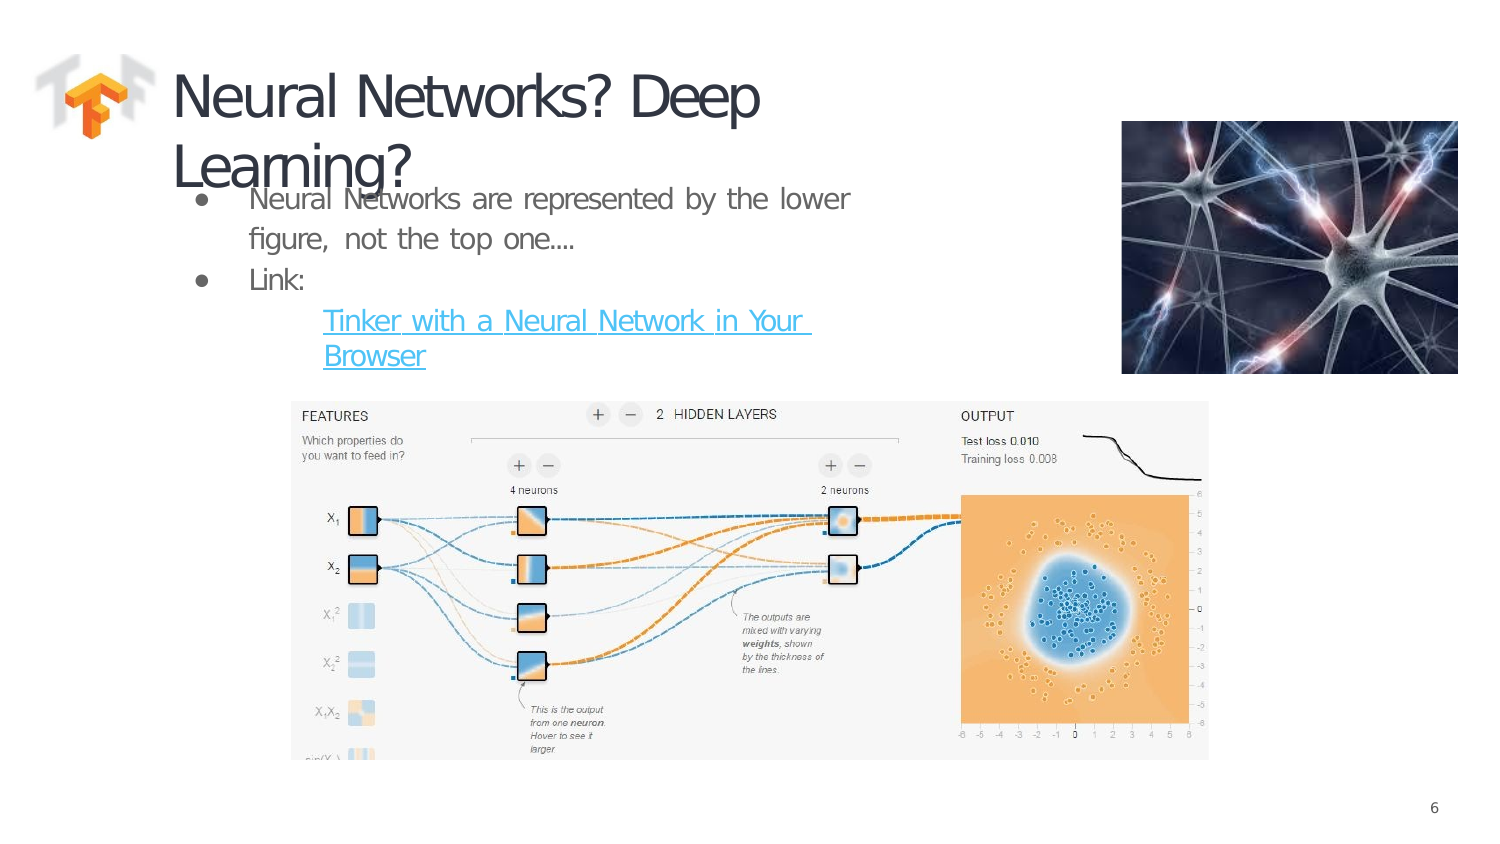

# Neural Networks? Deep Learning?

Neural Networks are represented by the lower figure,  not the top one....
Link:
Tinker with a Neural Network in Your Browser

6